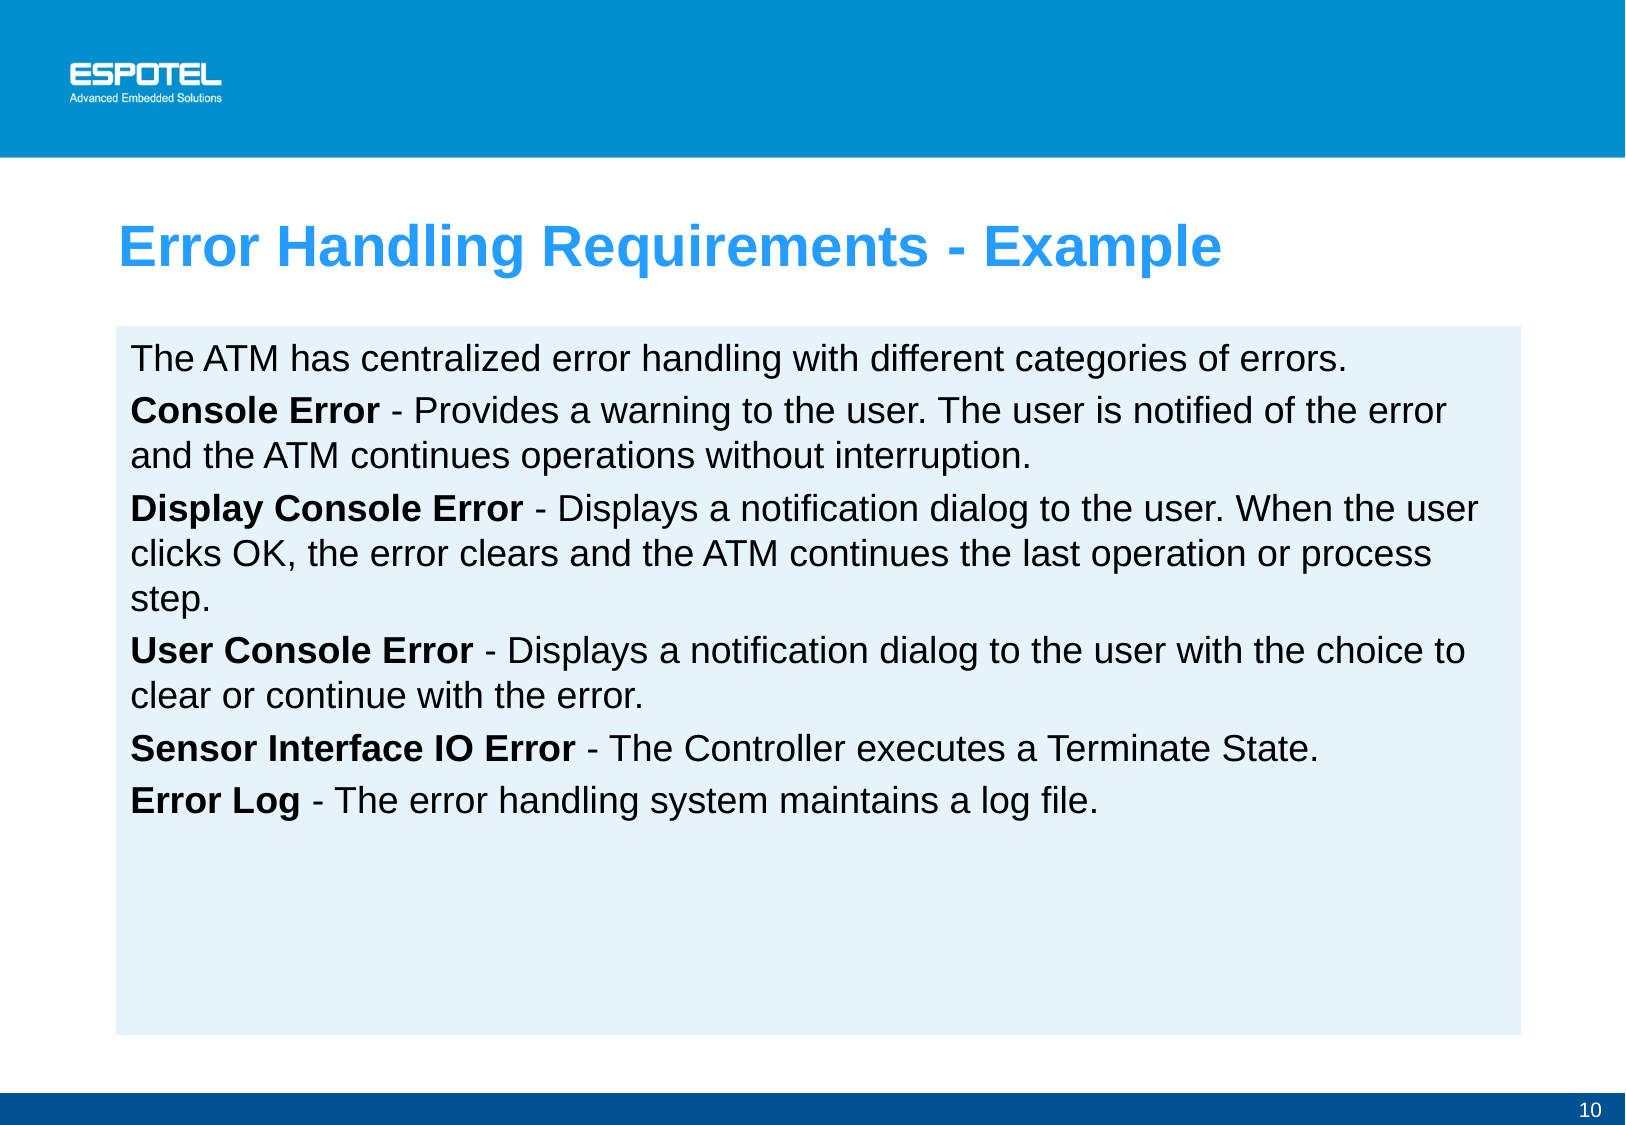

Error Handling Requirements - Example
The ATM has centralized error handling with different categories of errors.
Console Error - Provides a warning to the user. The user is notified of the error and the ATM continues operations without interruption.
Display Console Error - Displays a notification dialog to the user. When the user clicks OK, the error clears and the ATM continues the last operation or process step.
User Console Error - Displays a notification dialog to the user with the choice to clear or continue with the error.
Sensor Interface IO Error - The Controller executes a Terminate State.
Error Log - The error handling system maintains a log file.

10